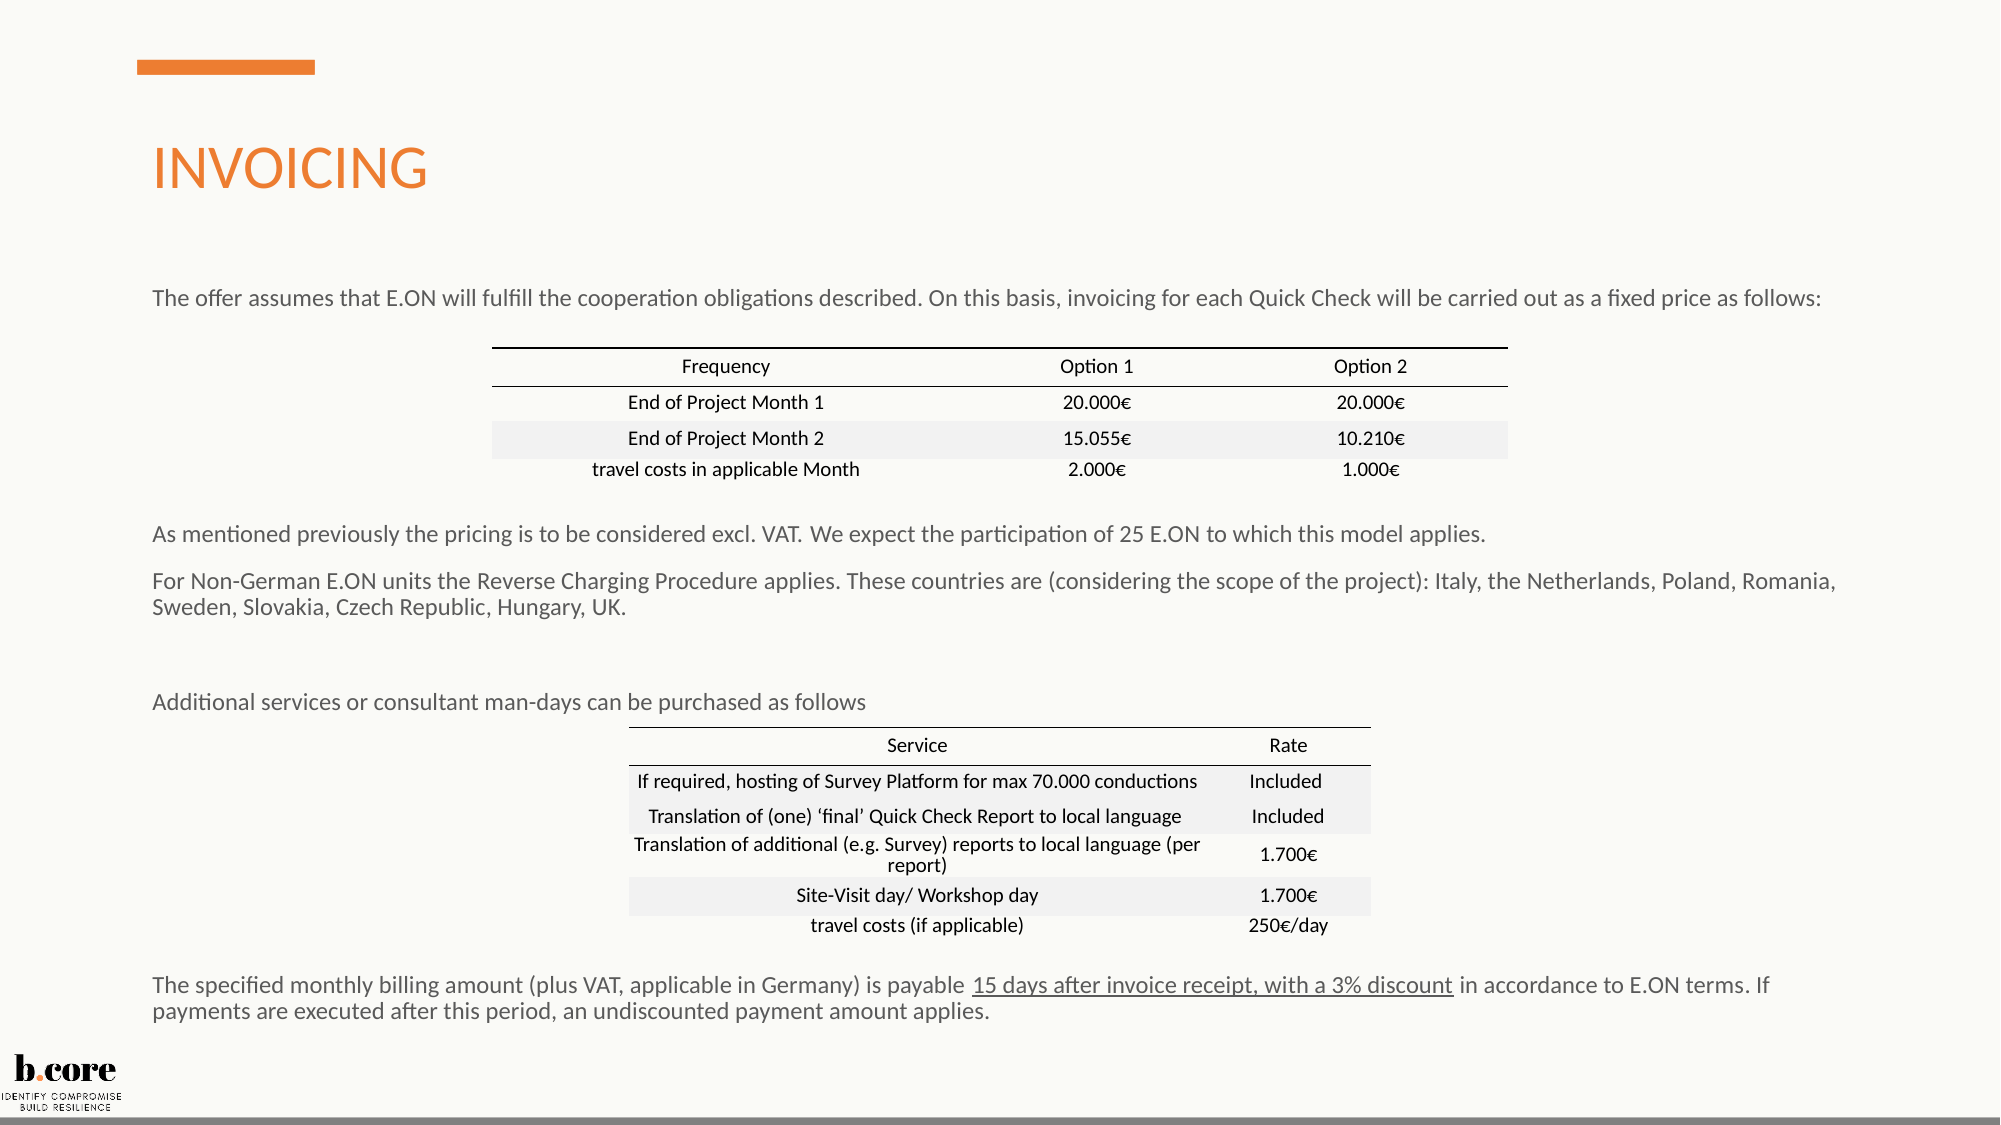

# Invoicing
The offer assumes that E.ON will fulfill the cooperation obligations described. On this basis, invoicing for each Quick Check will be carried out as a fixed price as follows:

As mentioned previously the pricing is to be considered excl. VAT. We expect the participation of 25 E.ON to which this model applies.
For Non-German E.ON units the Reverse Charging Procedure applies. These countries are (considering the scope of the project): Italy, the Netherlands, Poland, Romania, Sweden, Slovakia, Czech Republic, Hungary, UK.

Additional services or consultant man-days can be purchased as follows

The specified monthly billing amount (plus VAT, applicable in Germany) is payable 15 days after invoice receipt, with a 3% discount in accordance to E.ON terms. If payments are executed after this period, an undiscounted payment amount applies.
| Frequency | Option 1 | Option 2 |
| --- | --- | --- |
| End of Project Month 1 | 20.000€ | 20.000€ |
| End of Project Month 2 | 15.055€ | 10.210€ |
| travel costs in applicable Month | 2.000€ | 1.000€ |
| Service | Rate |
| --- | --- |
| If required, hosting of Survey Platform for max 70.000 conductions | Included |
| Translation of (one) ‘final’ Quick Check Report to local language | Included |
| Translation of additional (e.g. Survey) reports to local language (per report) | 1.700€ |
| Site-Visit day/ Workshop day | 1.700€ |
| travel costs (if applicable) | 250€/day |